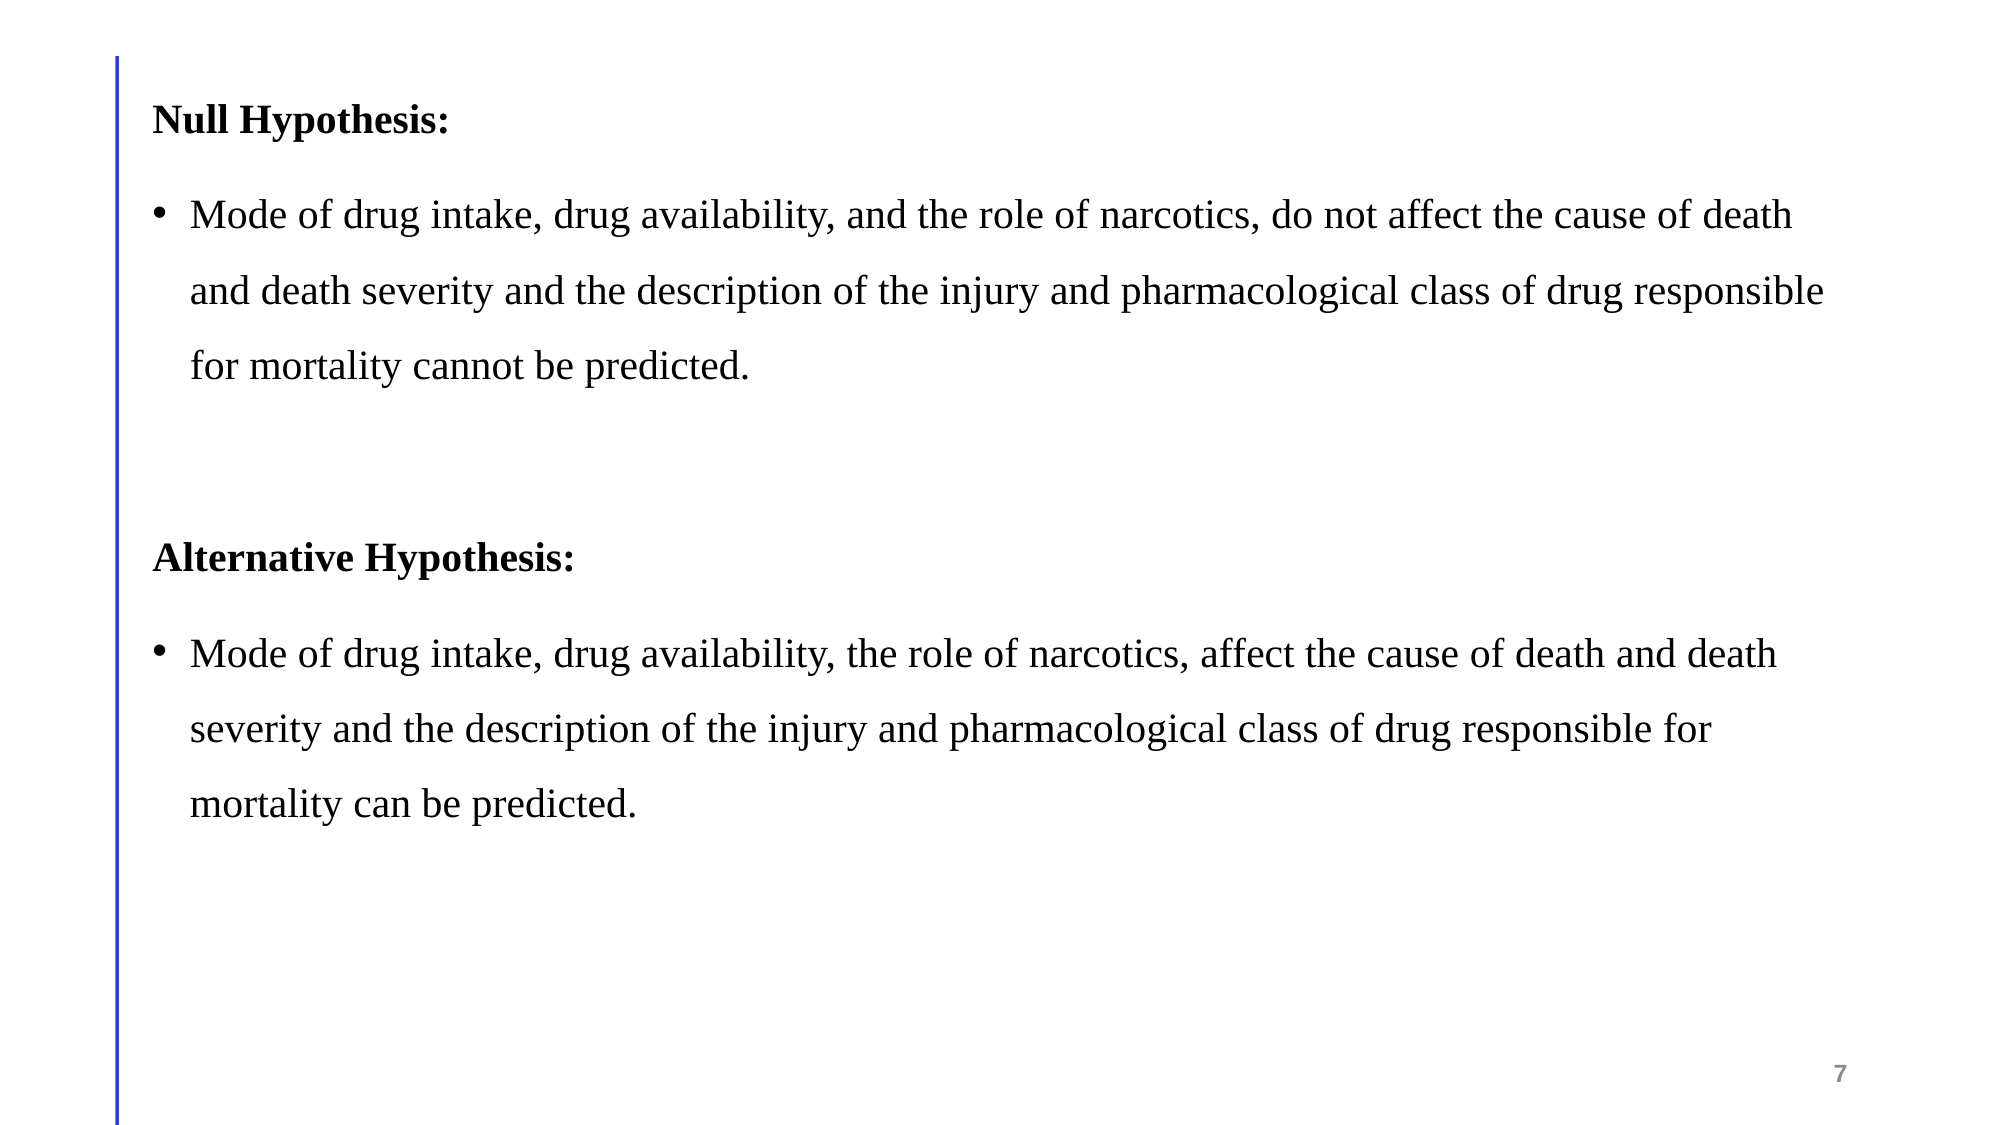

Null Hypothesis:
Mode of drug intake, drug availability, and the role of narcotics, do not affect the cause of death and death severity and the description of the injury and pharmacological class of drug responsible for mortality cannot be predicted.

Alternative Hypothesis:
Mode of drug intake, drug availability, the role of narcotics, affect the cause of death and death severity and the description of the injury and pharmacological class of drug responsible for mortality can be predicted.

7